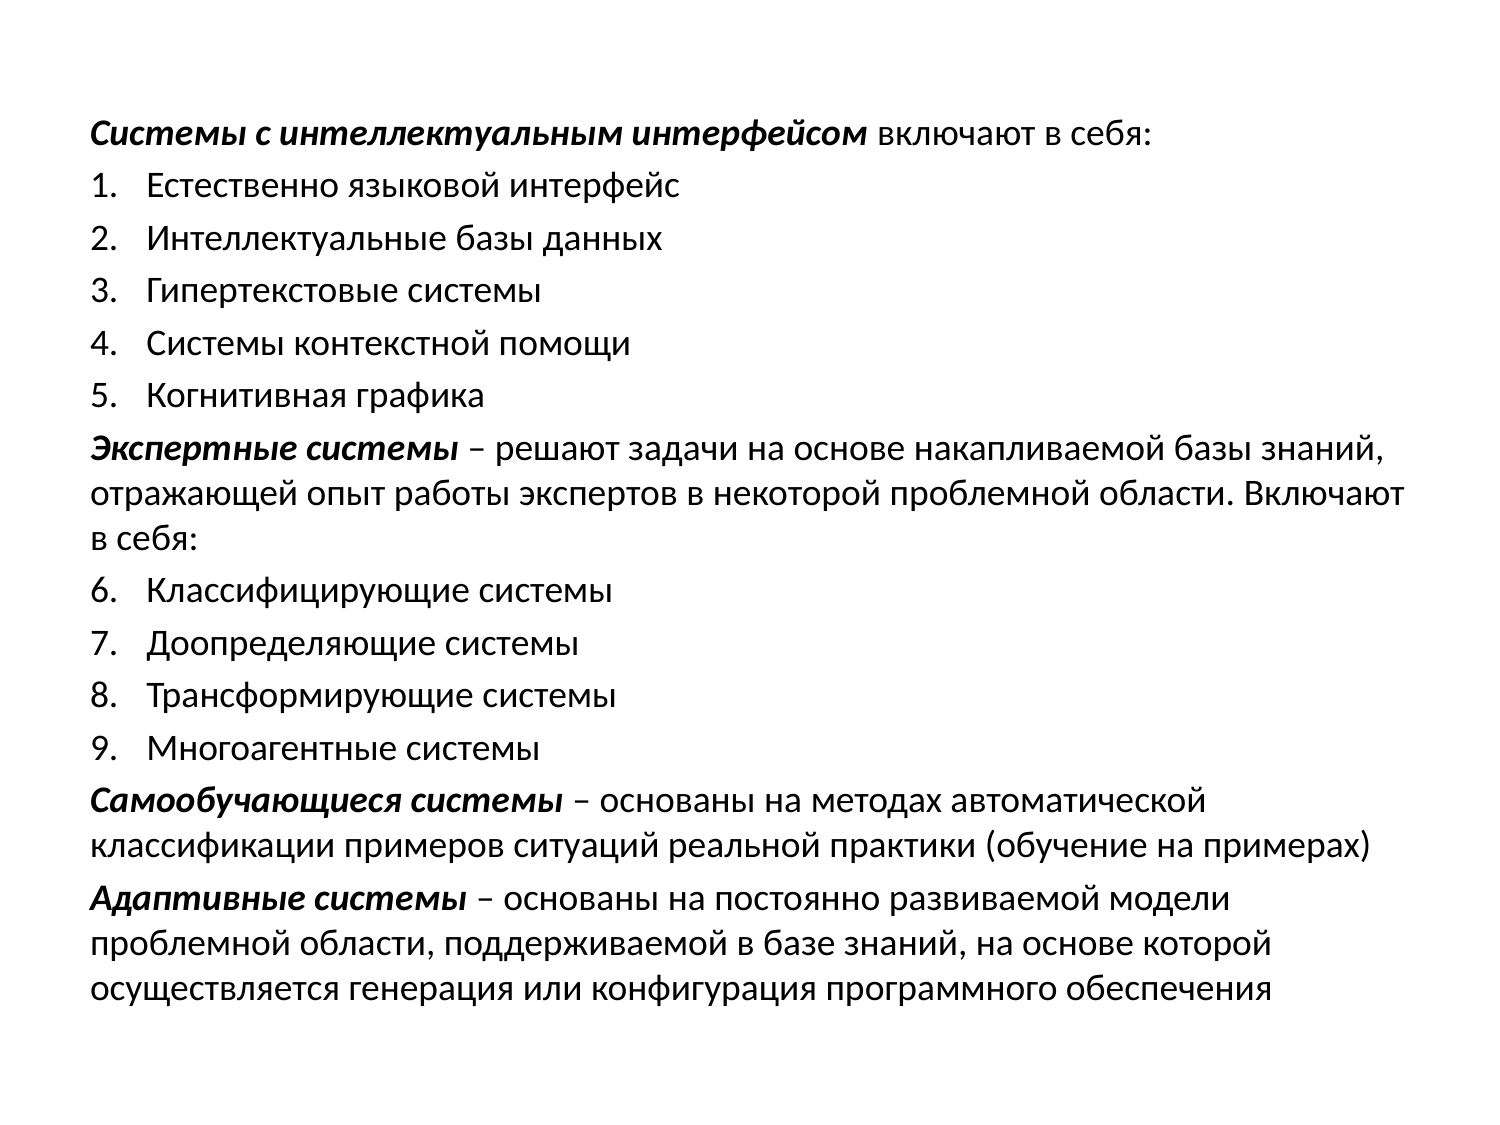

Системы с интеллектуальным интерфейсом включают в себя:
Естественно языковой интерфейс
Интеллектуальные базы данных
Гипертекстовые системы
Системы контекстной помощи
Когнитивная графика
Экспертные системы – решают задачи на основе накапливаемой базы знаний, отражающей опыт работы экспертов в некоторой проблемной области. Включают в себя:
Классифицирующие системы
Доопределяющие системы
Трансформирующие системы
Многоагентные системы
Самообучающиеся системы – основаны на методах автоматической классификации примеров ситуаций реальной практики (обучение на примерах)
Адаптивные системы – основаны на постоянно развиваемой модели проблемной области, поддерживаемой в базе знаний, на основе которой осуществляется генерация или конфигурация программного обеспечения